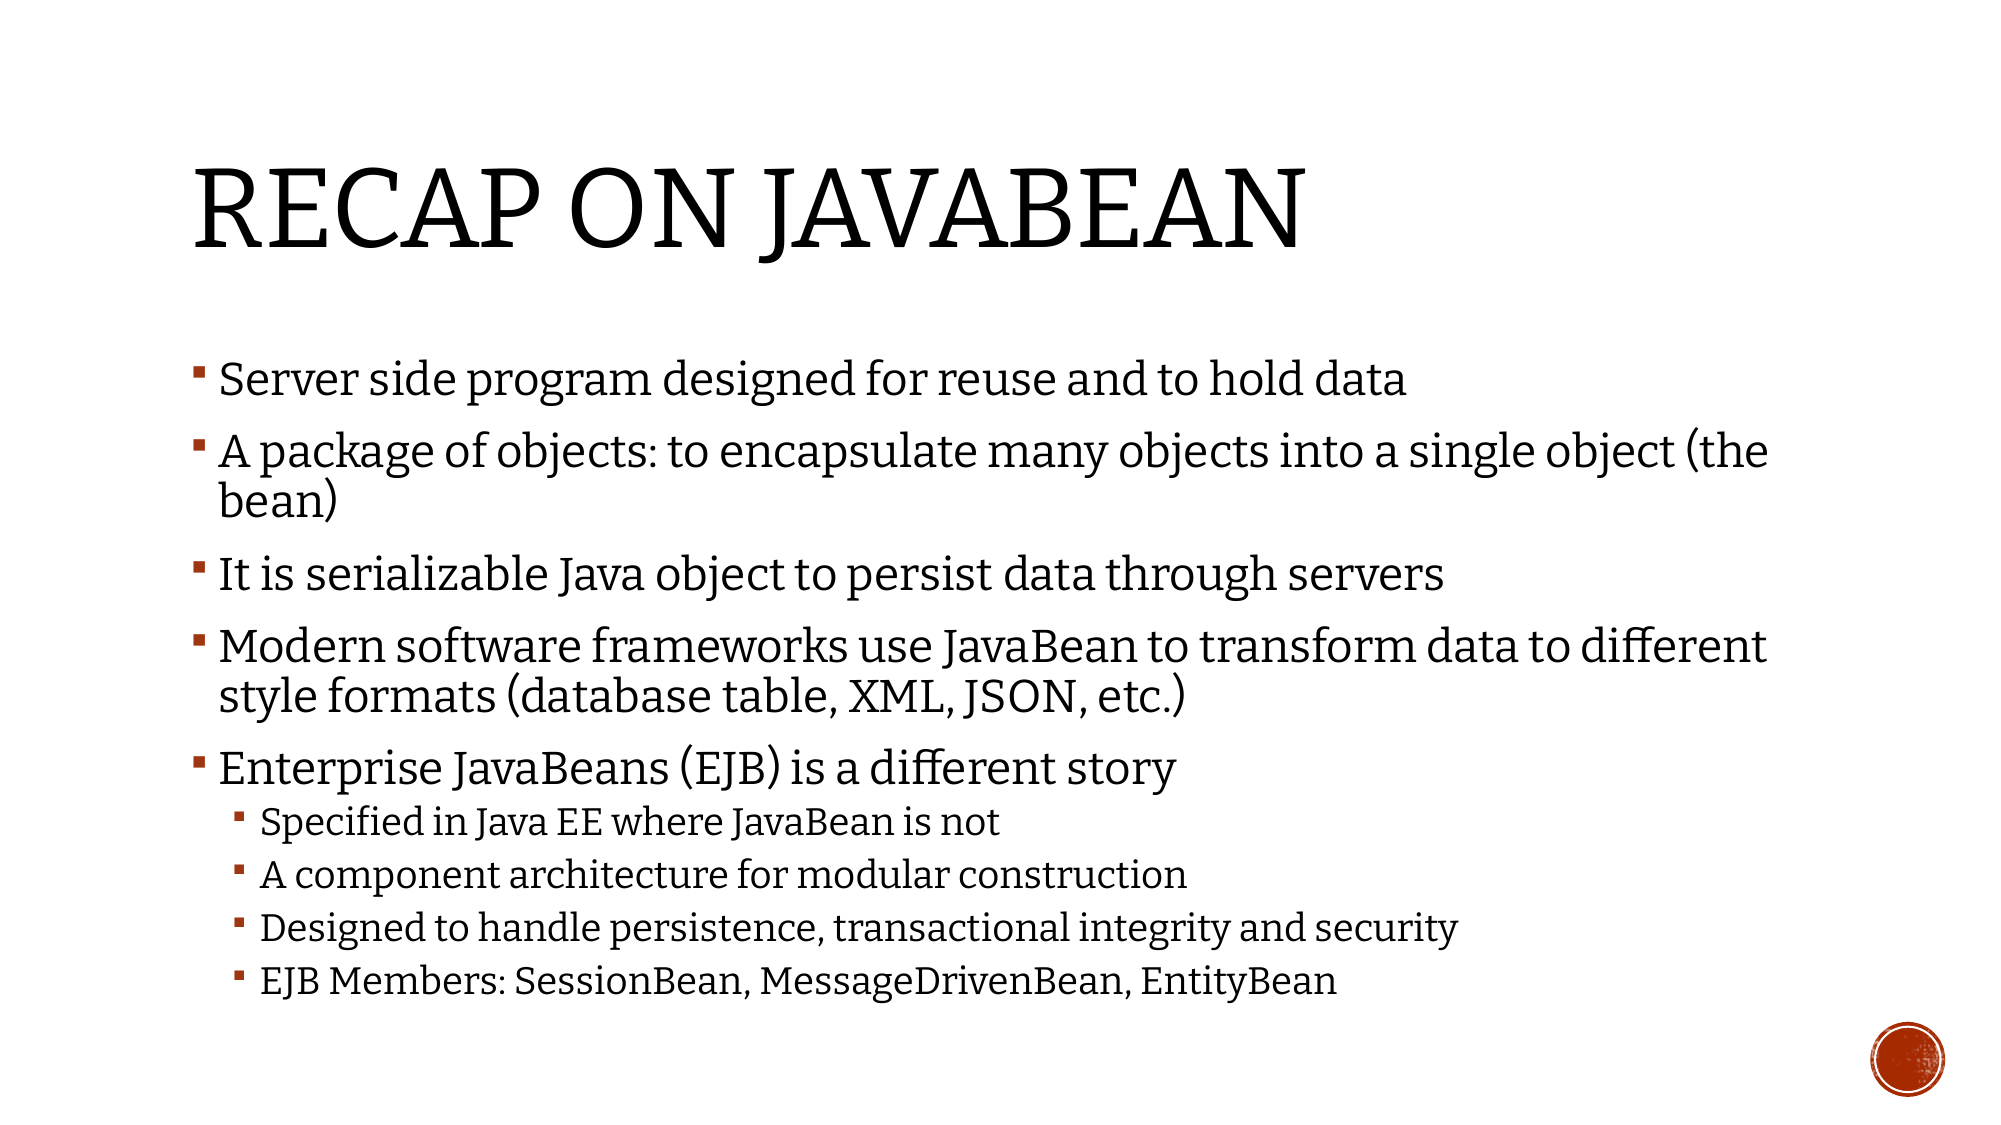

# Recap on JavaBean
Server side program designed for reuse and to hold data
A package of objects: to encapsulate many objects into a single object (the bean)
It is serializable Java object to persist data through servers
Modern software frameworks use JavaBean to transform data to different style formats (database table, XML, JSON, etc.)
Enterprise JavaBeans (EJB) is a different story
Specified in Java EE where JavaBean is not
A component architecture for modular construction
Designed to handle persistence, transactional integrity and security
EJB Members: SessionBean, MessageDrivenBean, EntityBean